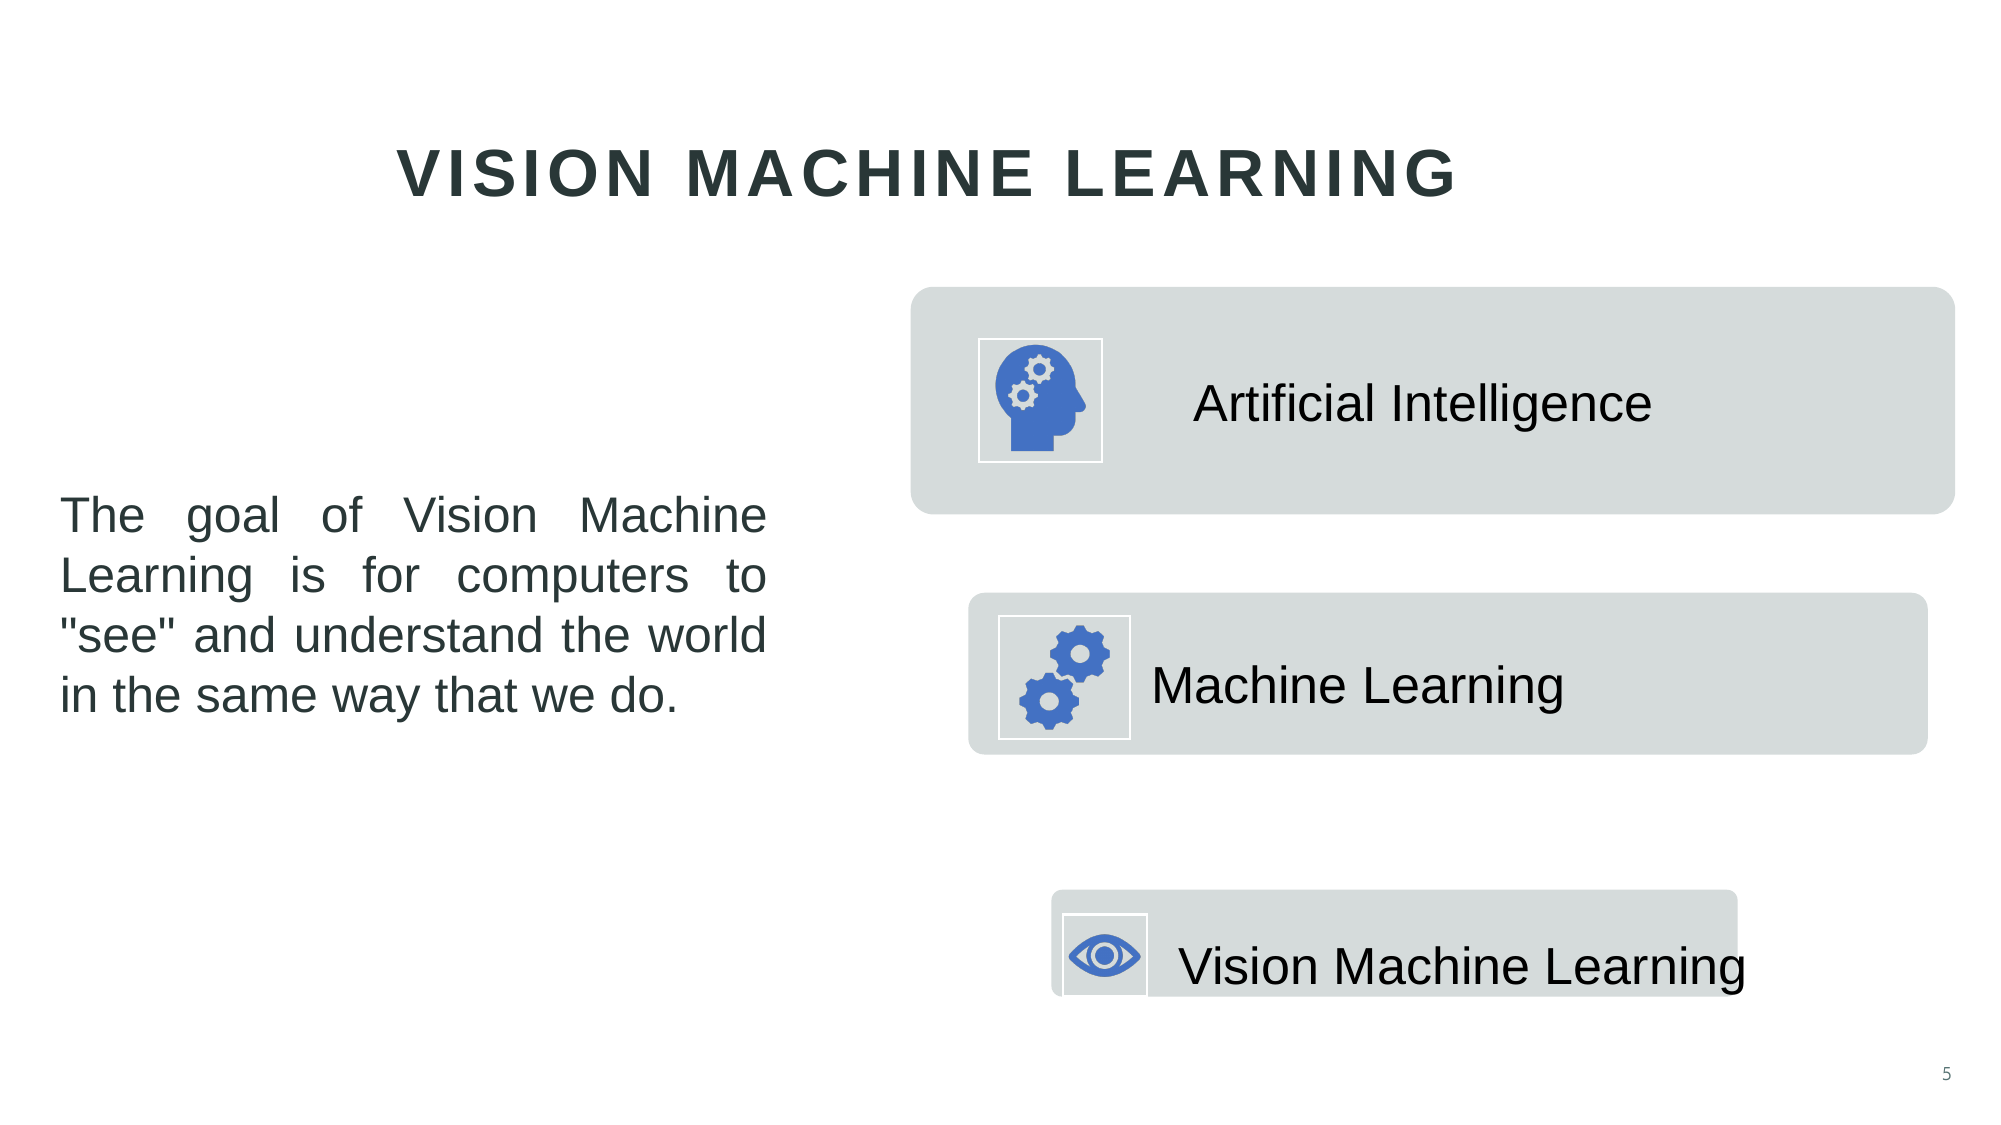

# VISION MACHINE Learning
Artificial Intelligence
Machine Learning
     Vision Machine Learning
The goal of Vision Machine Learning is for computers to "see" and understand the world in the same way that we do.

5